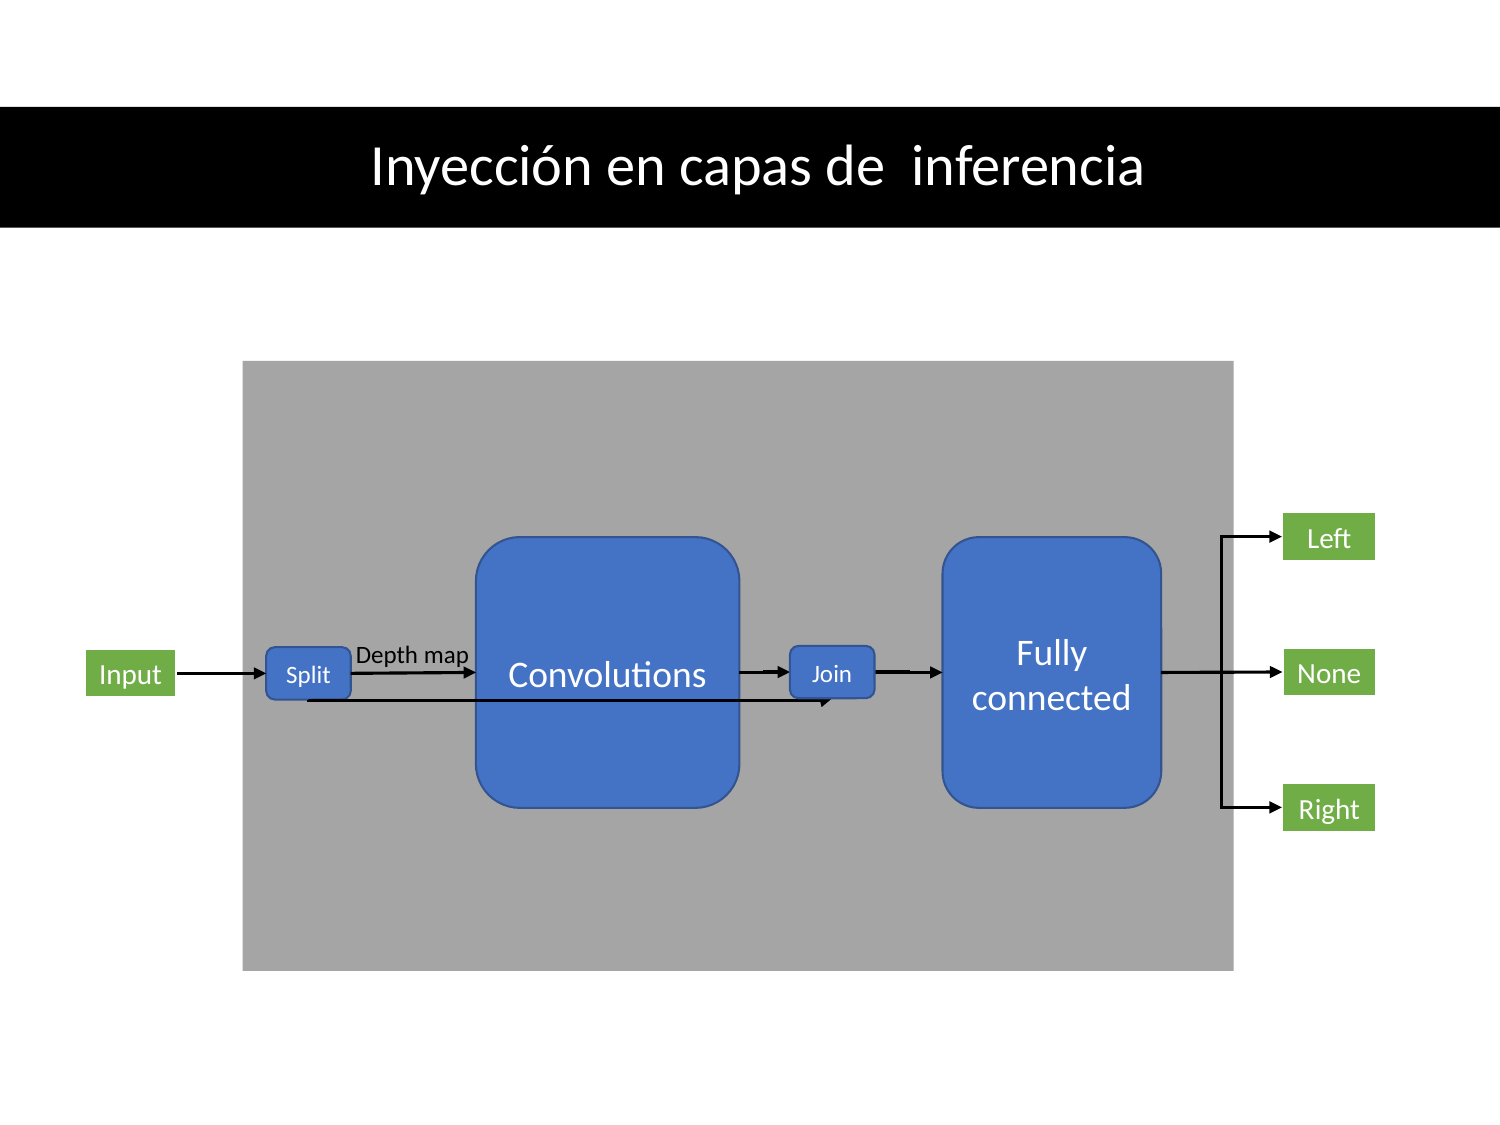

# Inyección en capas de  inferencia

Left
Convolutions
Fully connected
Depth map
Join
Input
Split
None
Right